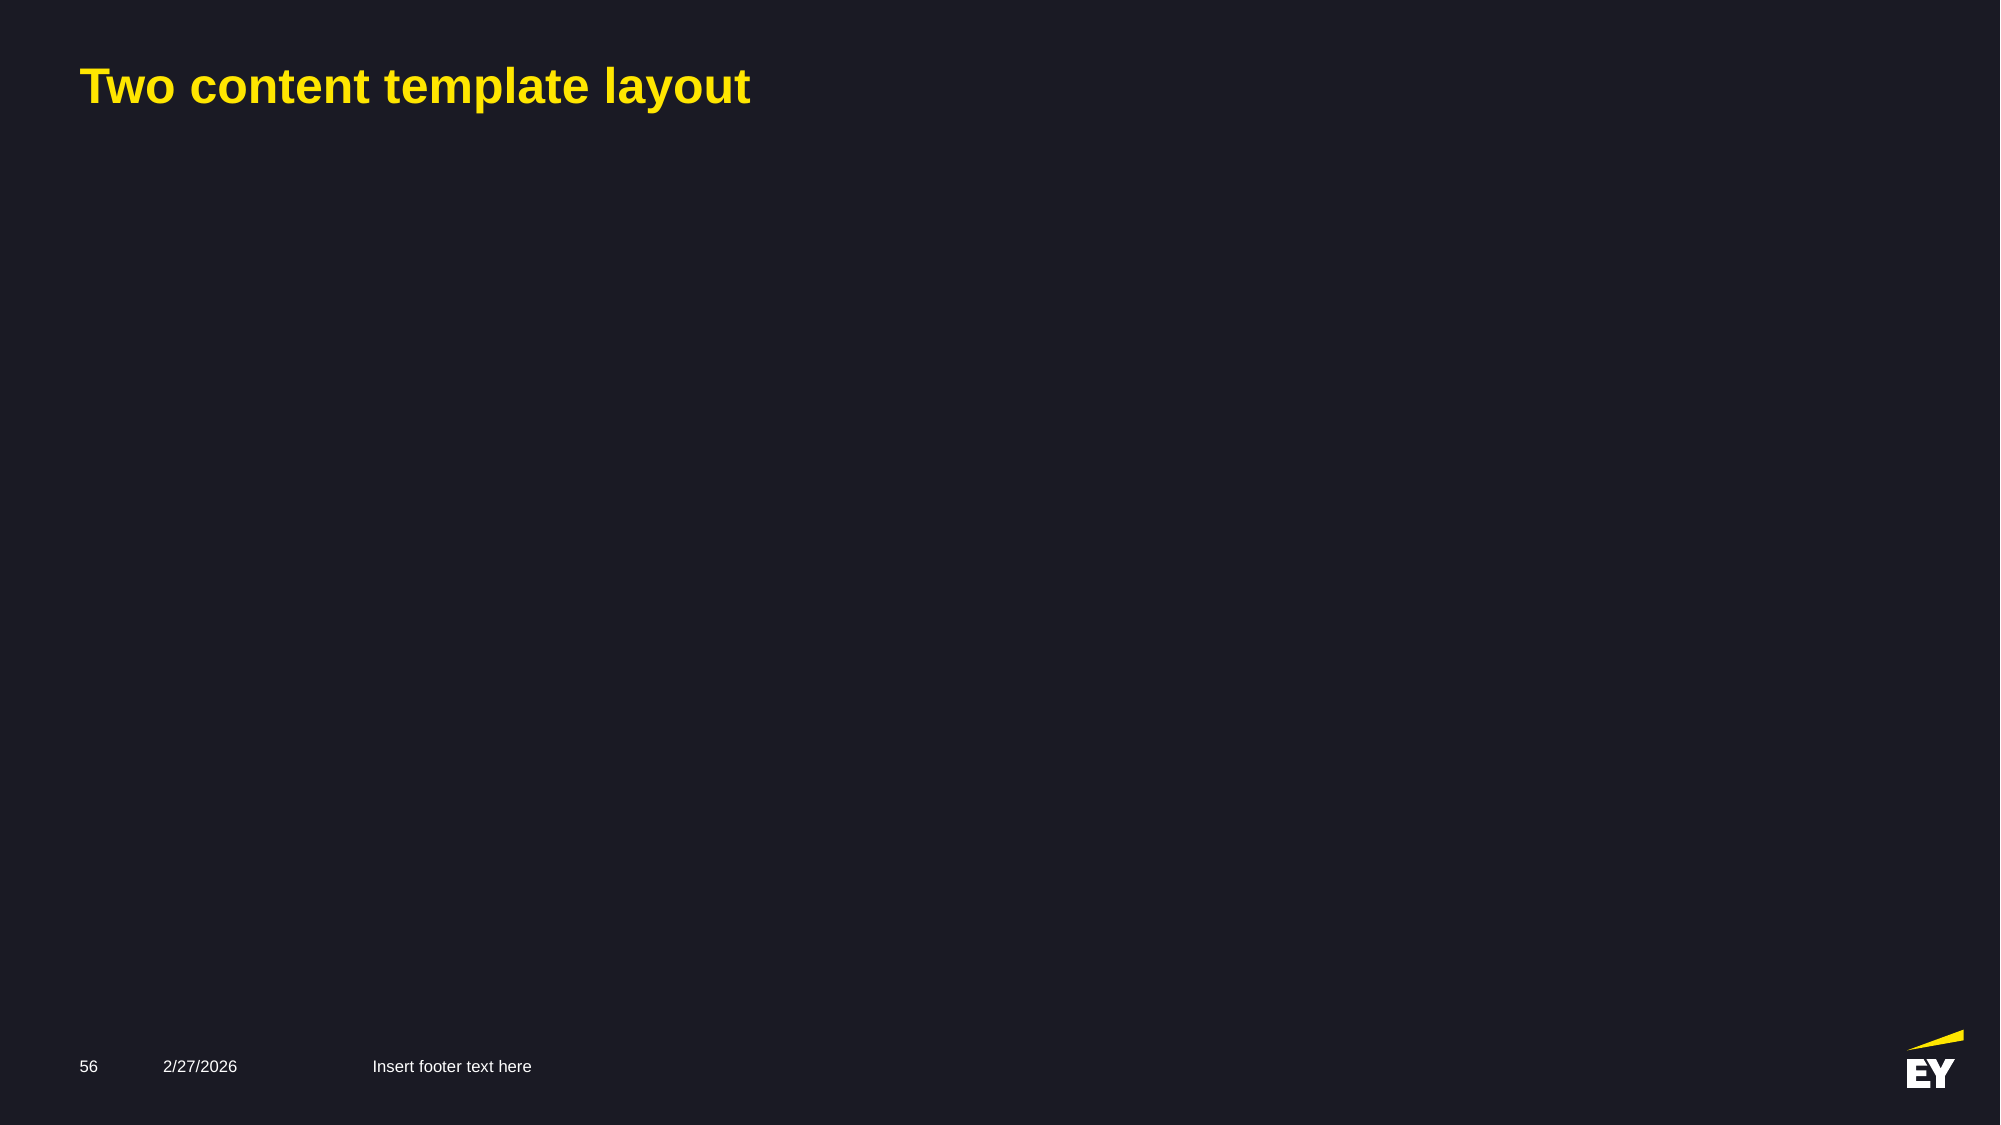

# Two content template layout

56
2/27/2026
Insert footer text here